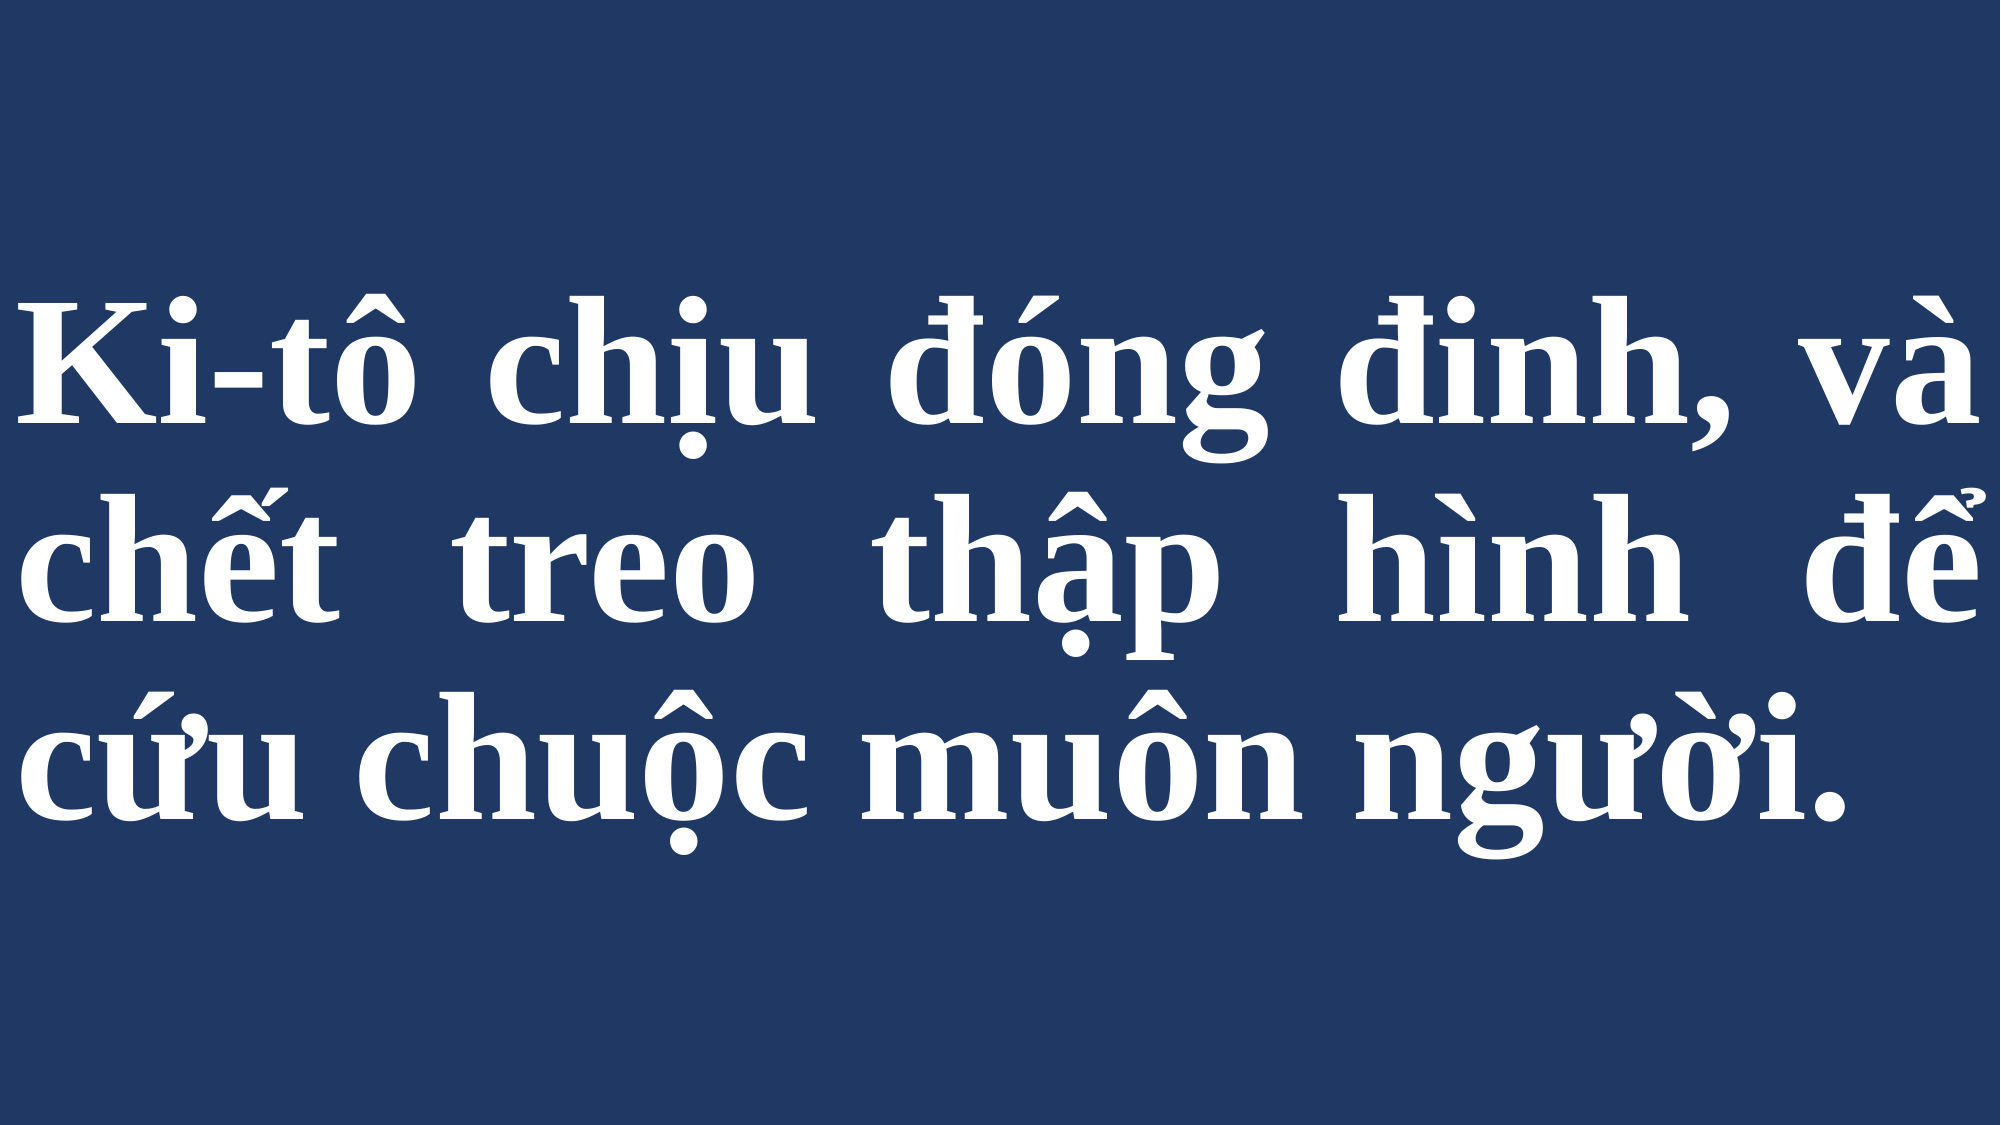

# Ki-tô chịu đóng đinh, và chết treo thập hình để cứu chuộc muôn người.